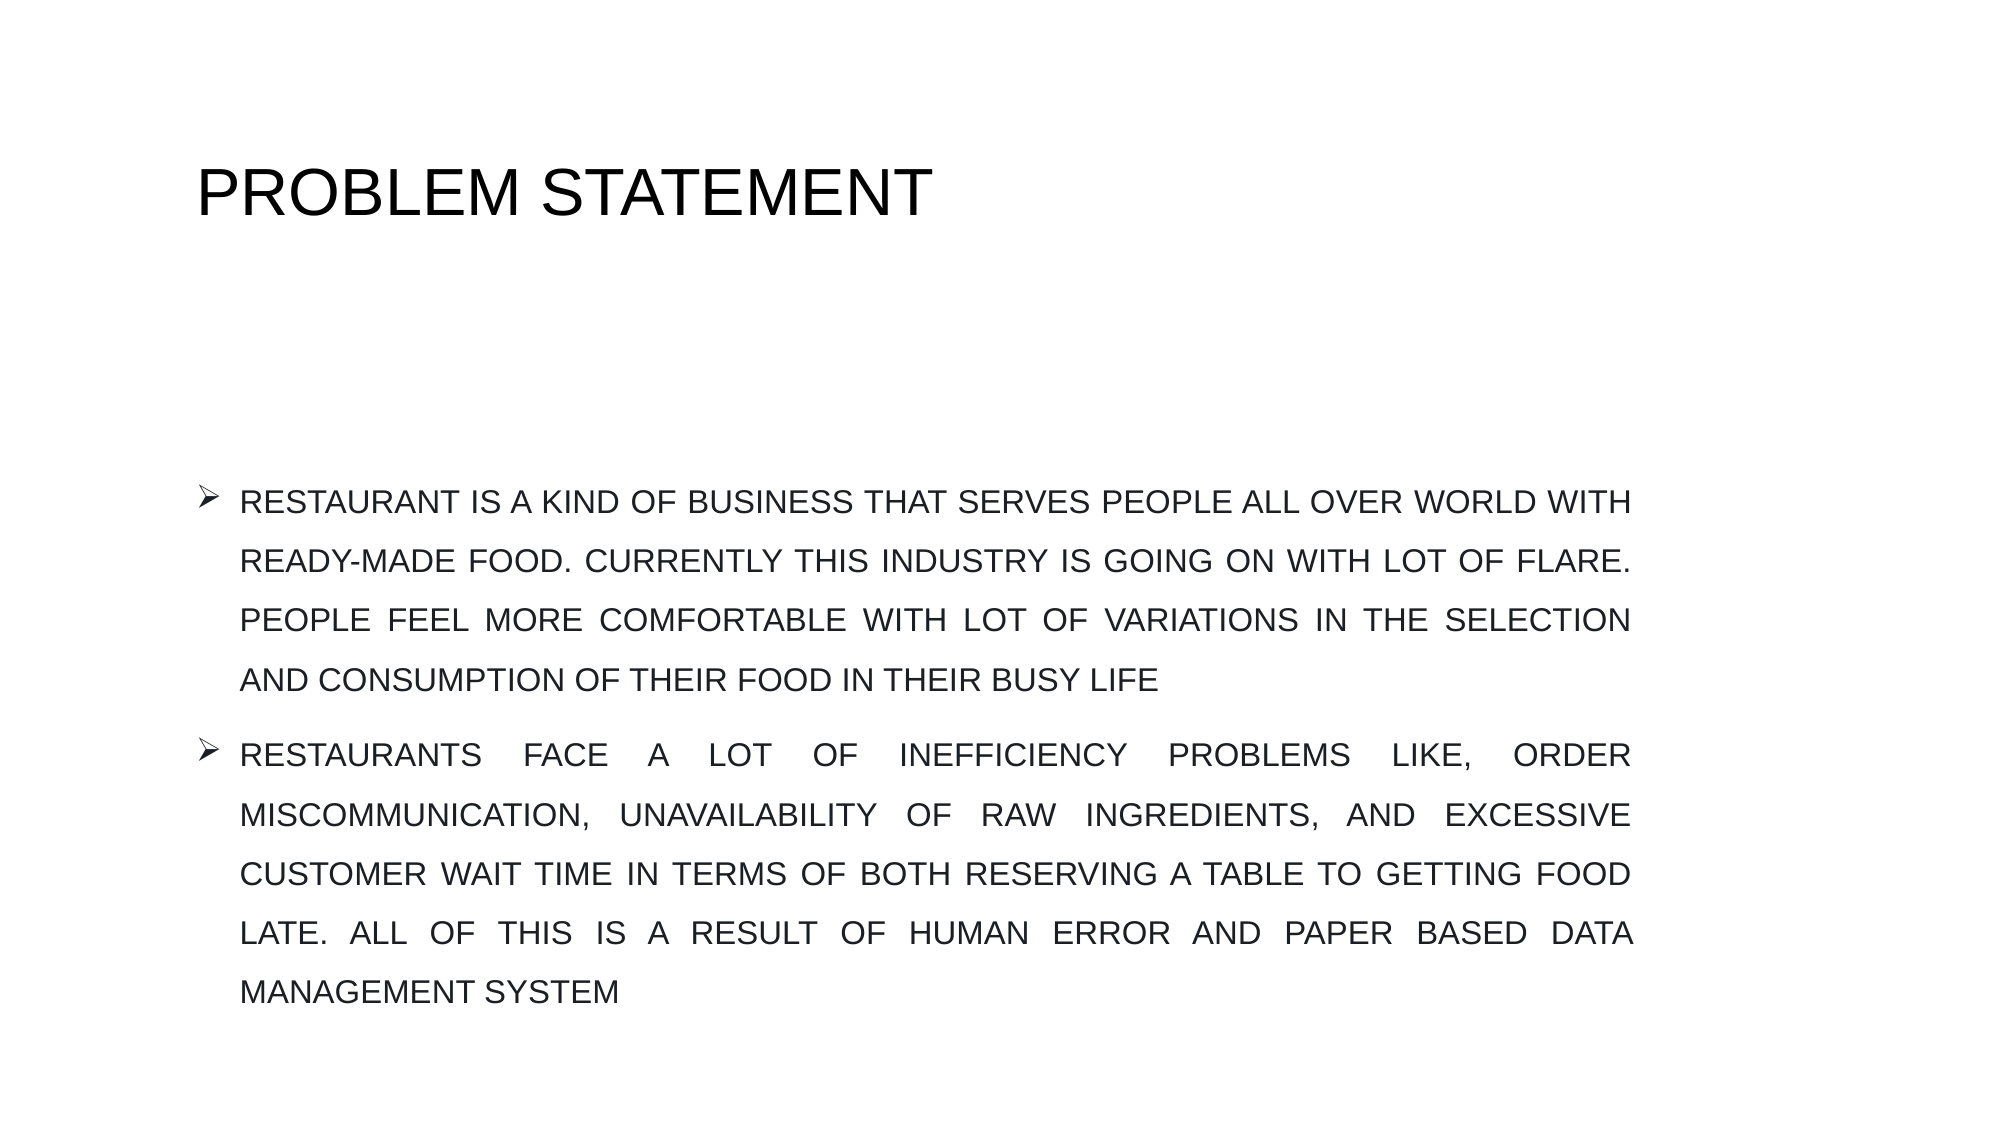

# PROBLEM STATEMENT
Restaurant is a kind of business that serves people all over world with ready-made food. Currently this industry is going on with lot of flare. People feel more comfortable with lot of variations in the selection and consumption of their food in their busy life
Restaurants face a lot of inefficiency problems like, order miscommunication, unavailability of raw ingredients, and excessive customer wait time in terms of both reserving a table to getting food late. All of this is a result of human error and paper based data management system